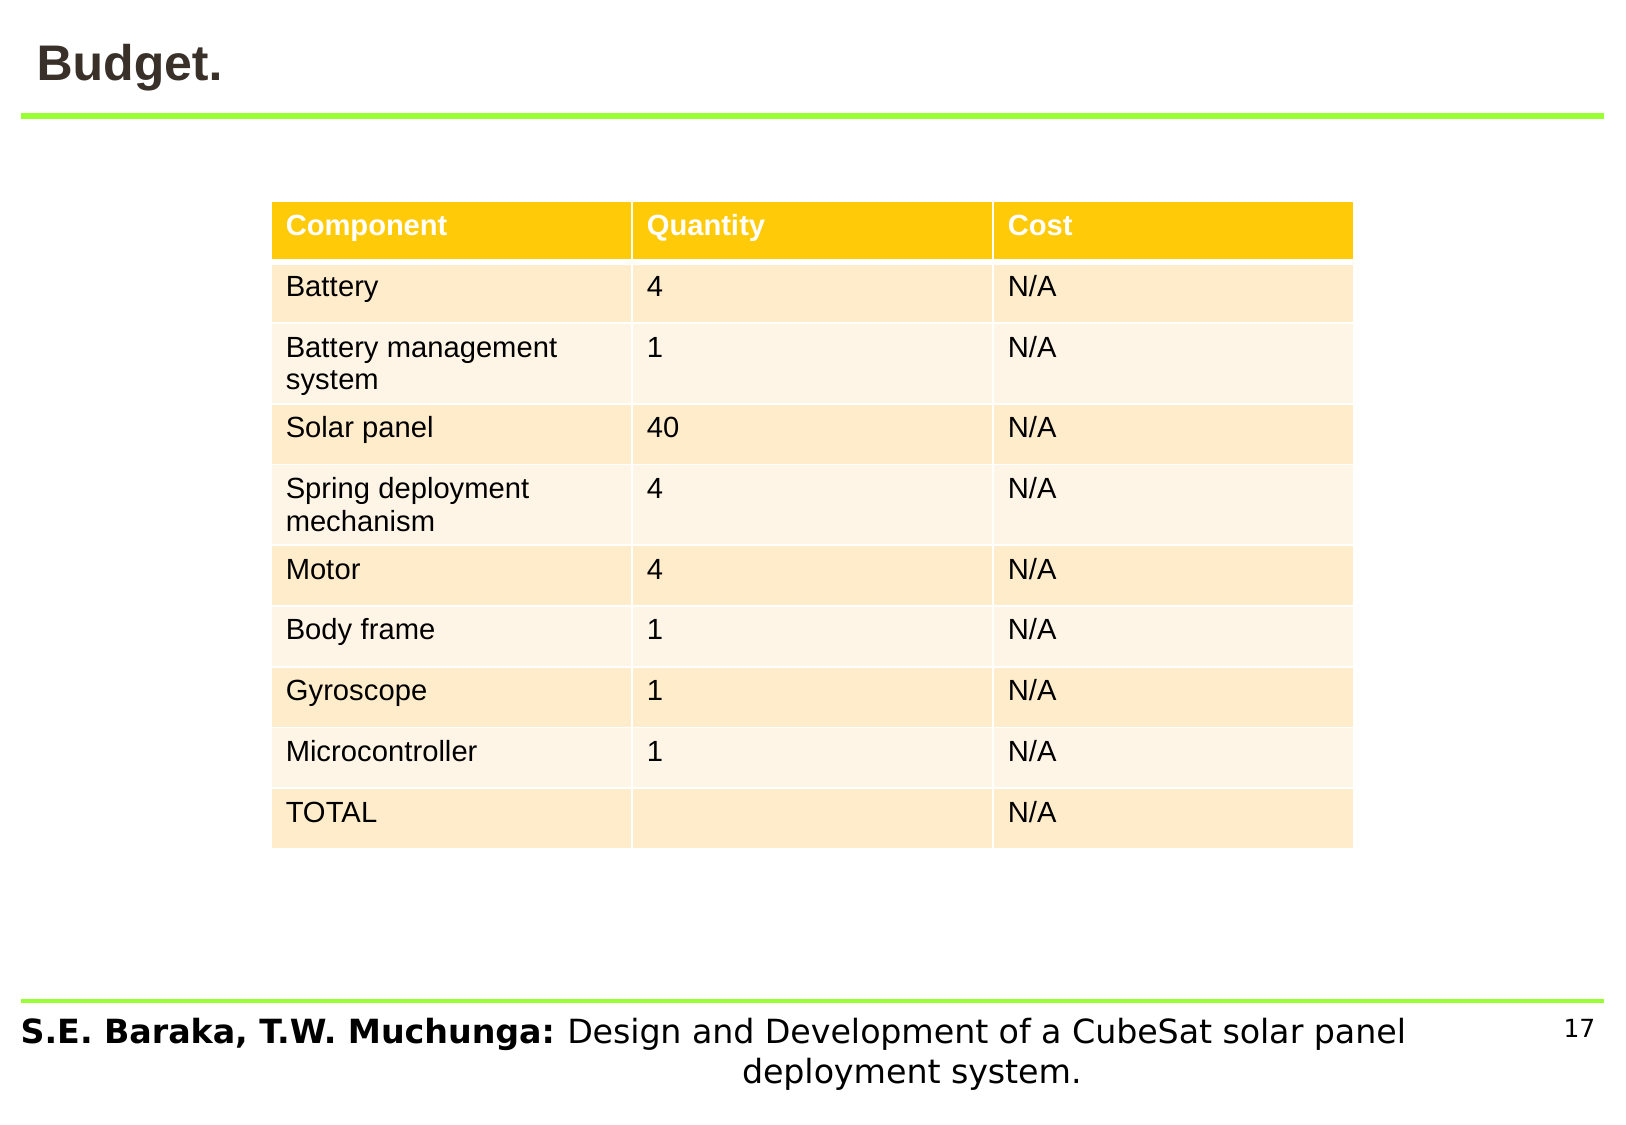

# Budget.
| Component | Quantity | Cost |
| --- | --- | --- |
| Battery | 4 | N/A |
| Battery management system | 1 | N/A |
| Solar panel | 40 | N/A |
| Spring deployment mechanism | 4 | N/A |
| Motor | 4 | N/A |
| Body frame | 1 | N/A |
| Gyroscope | 1 | N/A |
| Microcontroller | 1 | N/A |
| TOTAL |  | N/A |